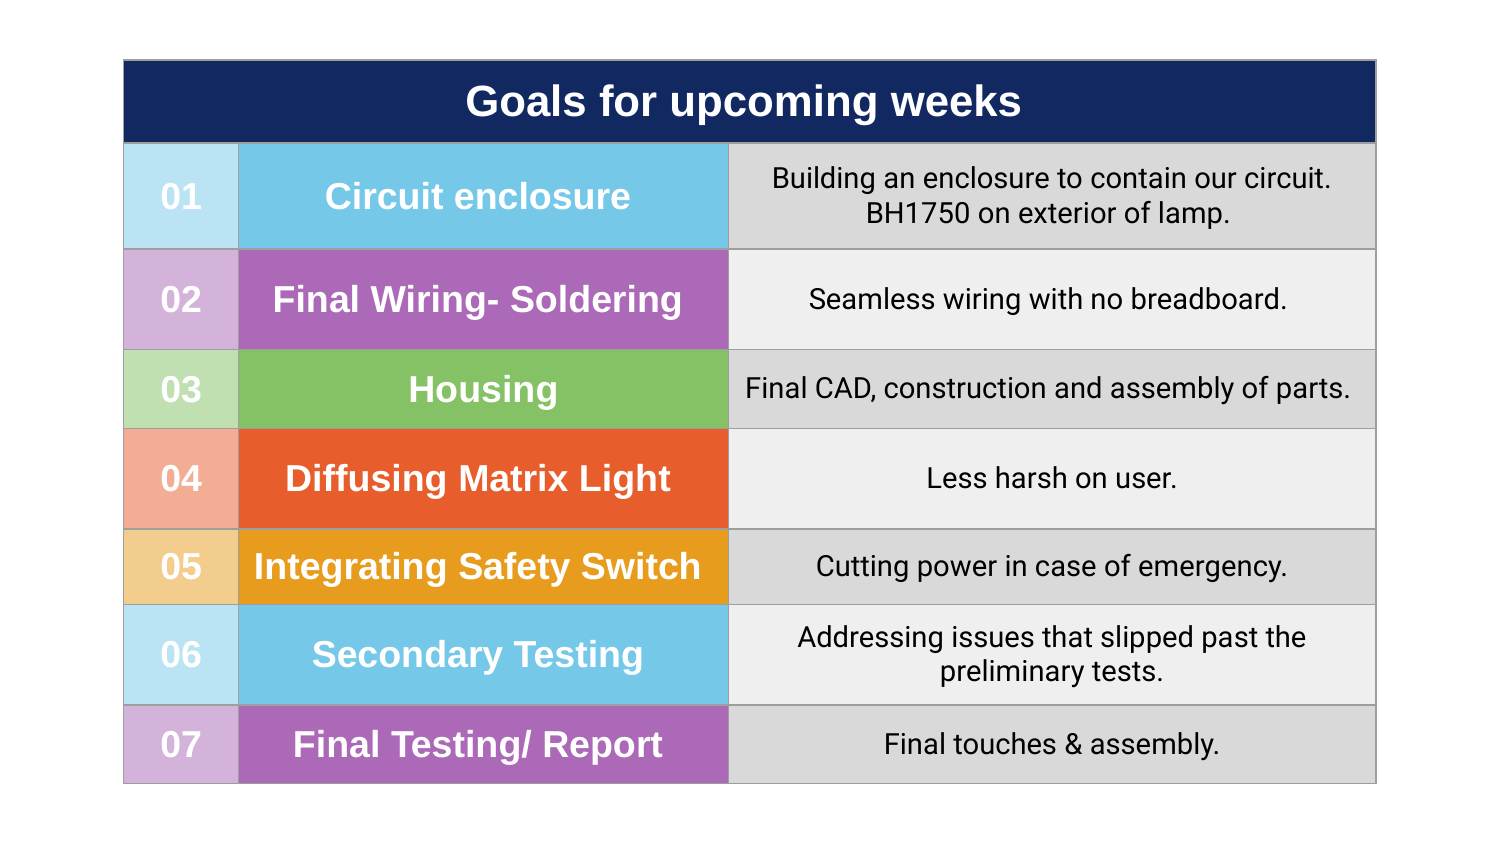

| Goals for upcoming weeks |  |  |
| --- | --- | --- |
| 01 | Circuit enclosure | Building an enclosure to contain our circuit. BH1750 on exterior of lamp. |
| 02 | Final Wiring- Soldering | Seamless wiring with no breadboard. |
| 03 | Housing | Final CAD, construction and assembly of parts. |
| 04 | Diffusing Matrix Light | Less harsh on user. |
| 05 | Integrating Safety Switch | Cutting power in case of emergency. |
| 06 | Secondary Testing | Addressing issues that slipped past the preliminary tests. |
| 07 | Final Testing/ Report | Final touches & assembly. |